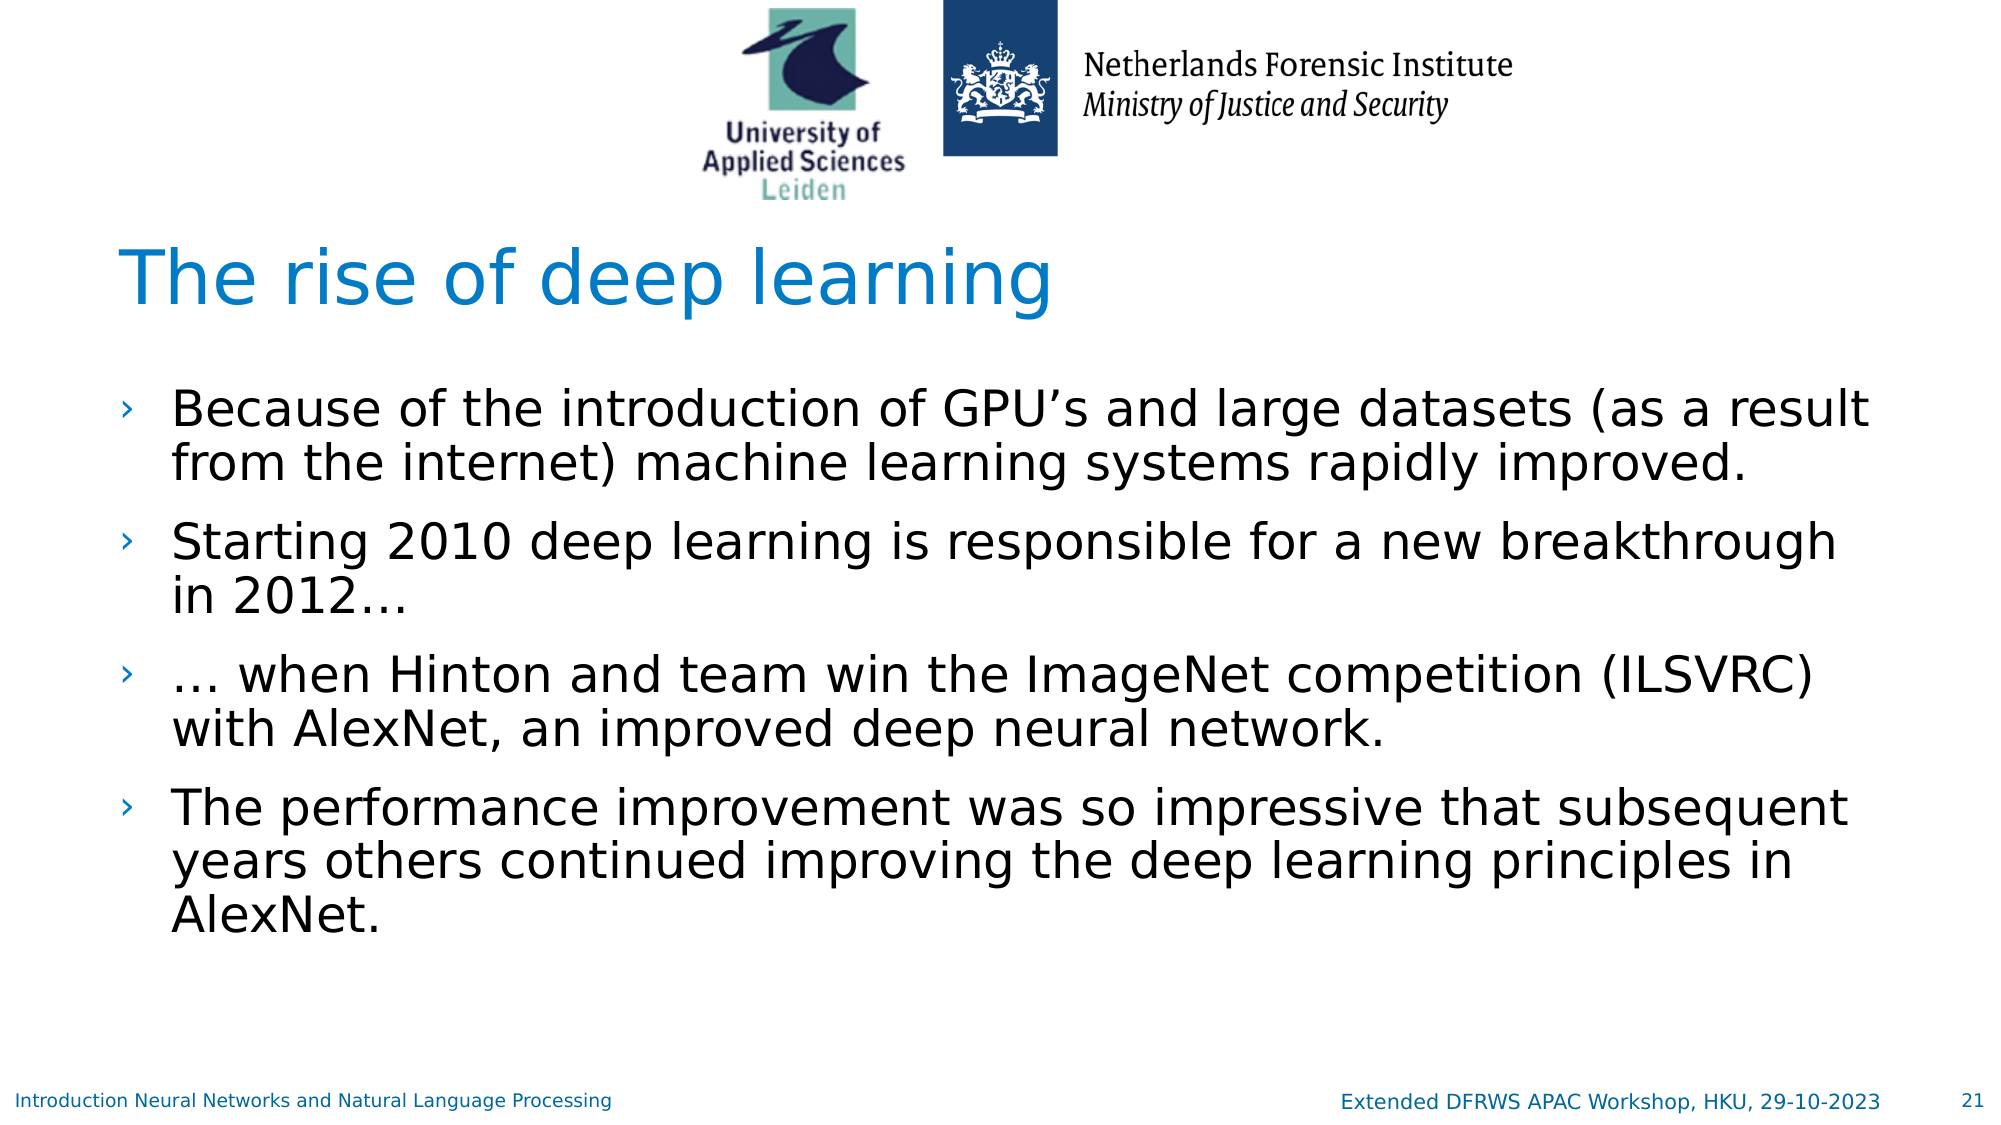

# The rise of deep learning
Because of the introduction of GPU’s and large datasets (as a result from the internet) machine learning systems rapidly improved.
Starting 2010 deep learning is responsible for a new breakthrough in 2012…
… when Hinton and team win the ImageNet competition (ILSVRC) with AlexNet, an improved deep neural network.
The performance improvement was so impressive that subsequent years others continued improving the deep learning principles in AlexNet.

Introduction Neural Networks and Natural Language Processing
Extended DFRWS APAC Workshop, HKU, 29-10-2023
21